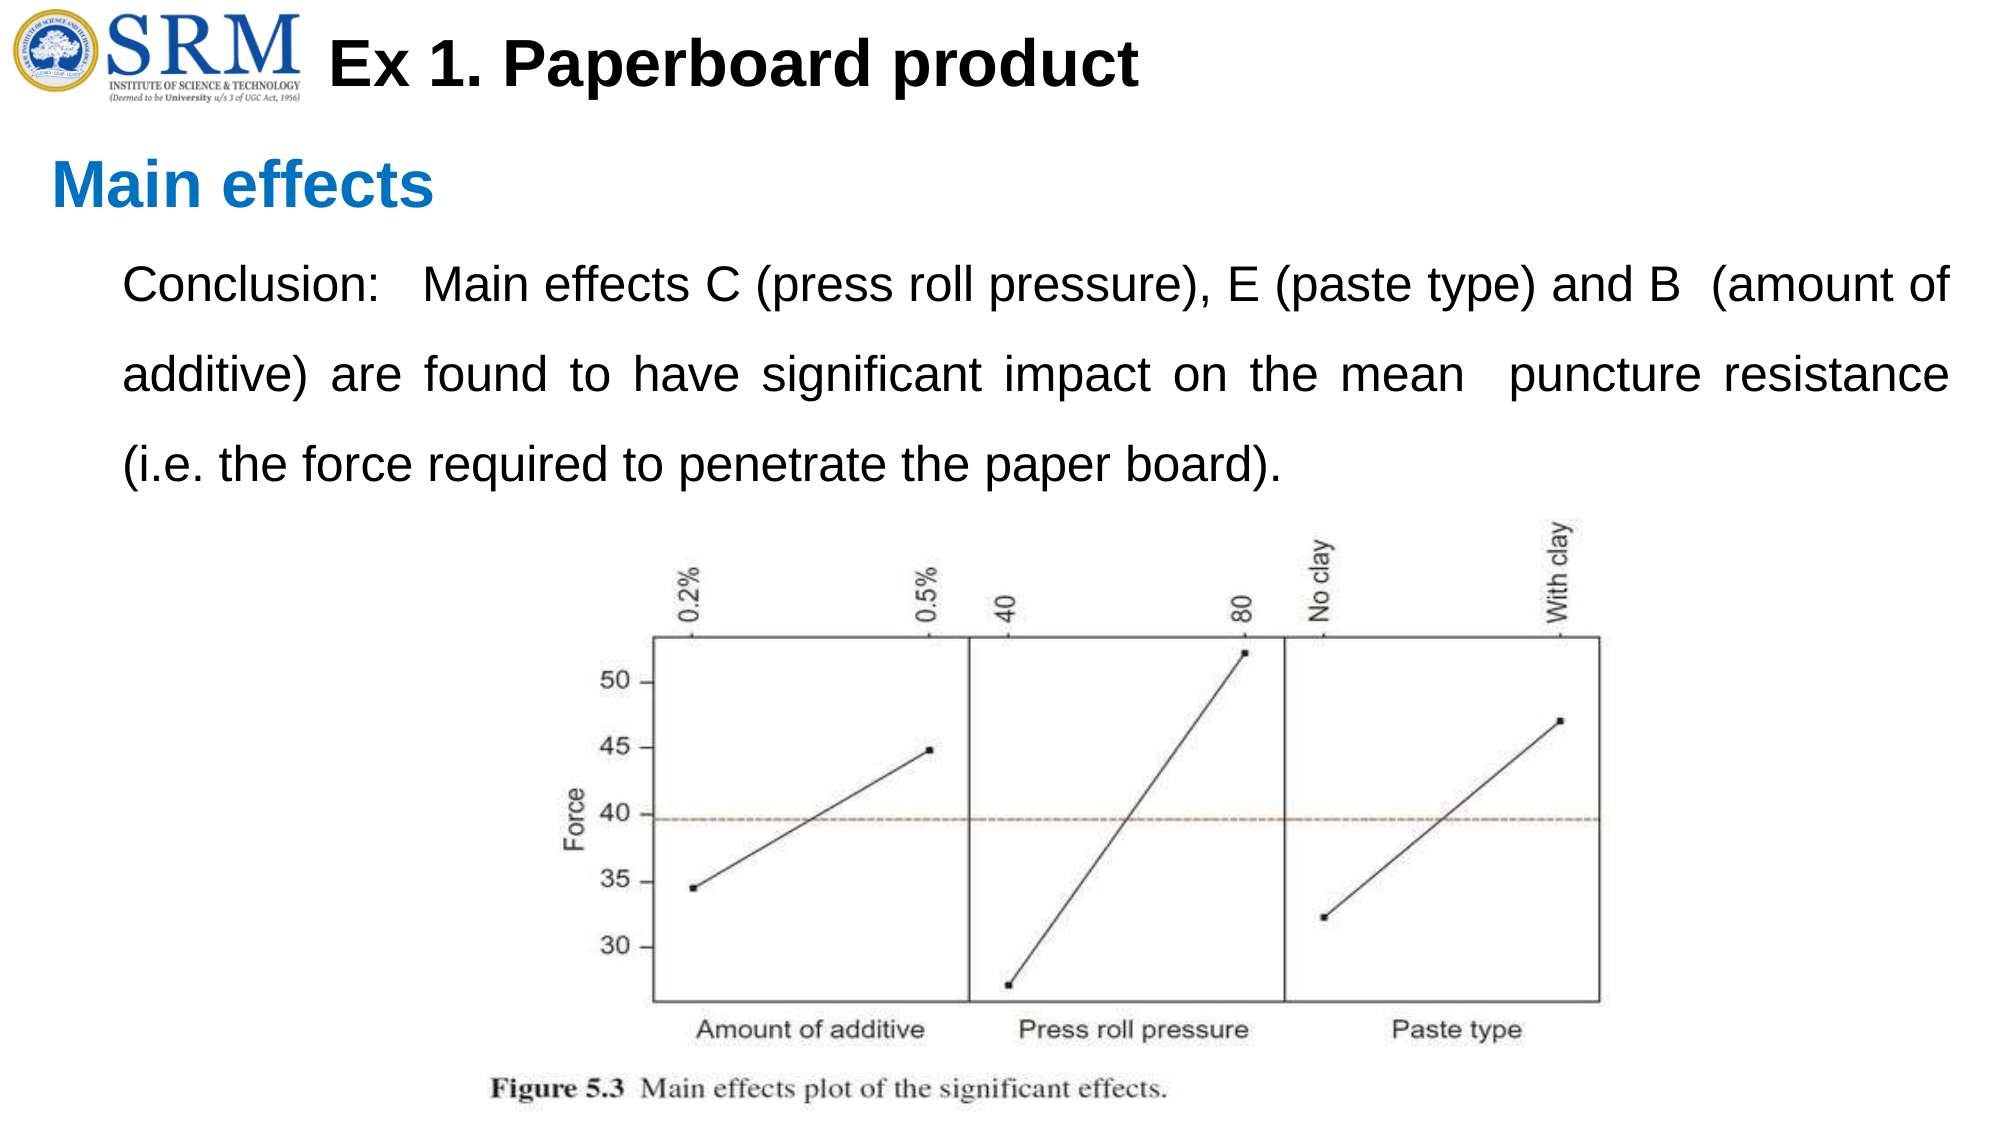

# Ex 1. Paperboard product
Main effects
Conclusion:	Main effects C (press roll pressure), E (paste type) and B  (amount of additive) are found to have significant impact on the mean  puncture resistance (i.e. the force required to penetrate the paper board).

121